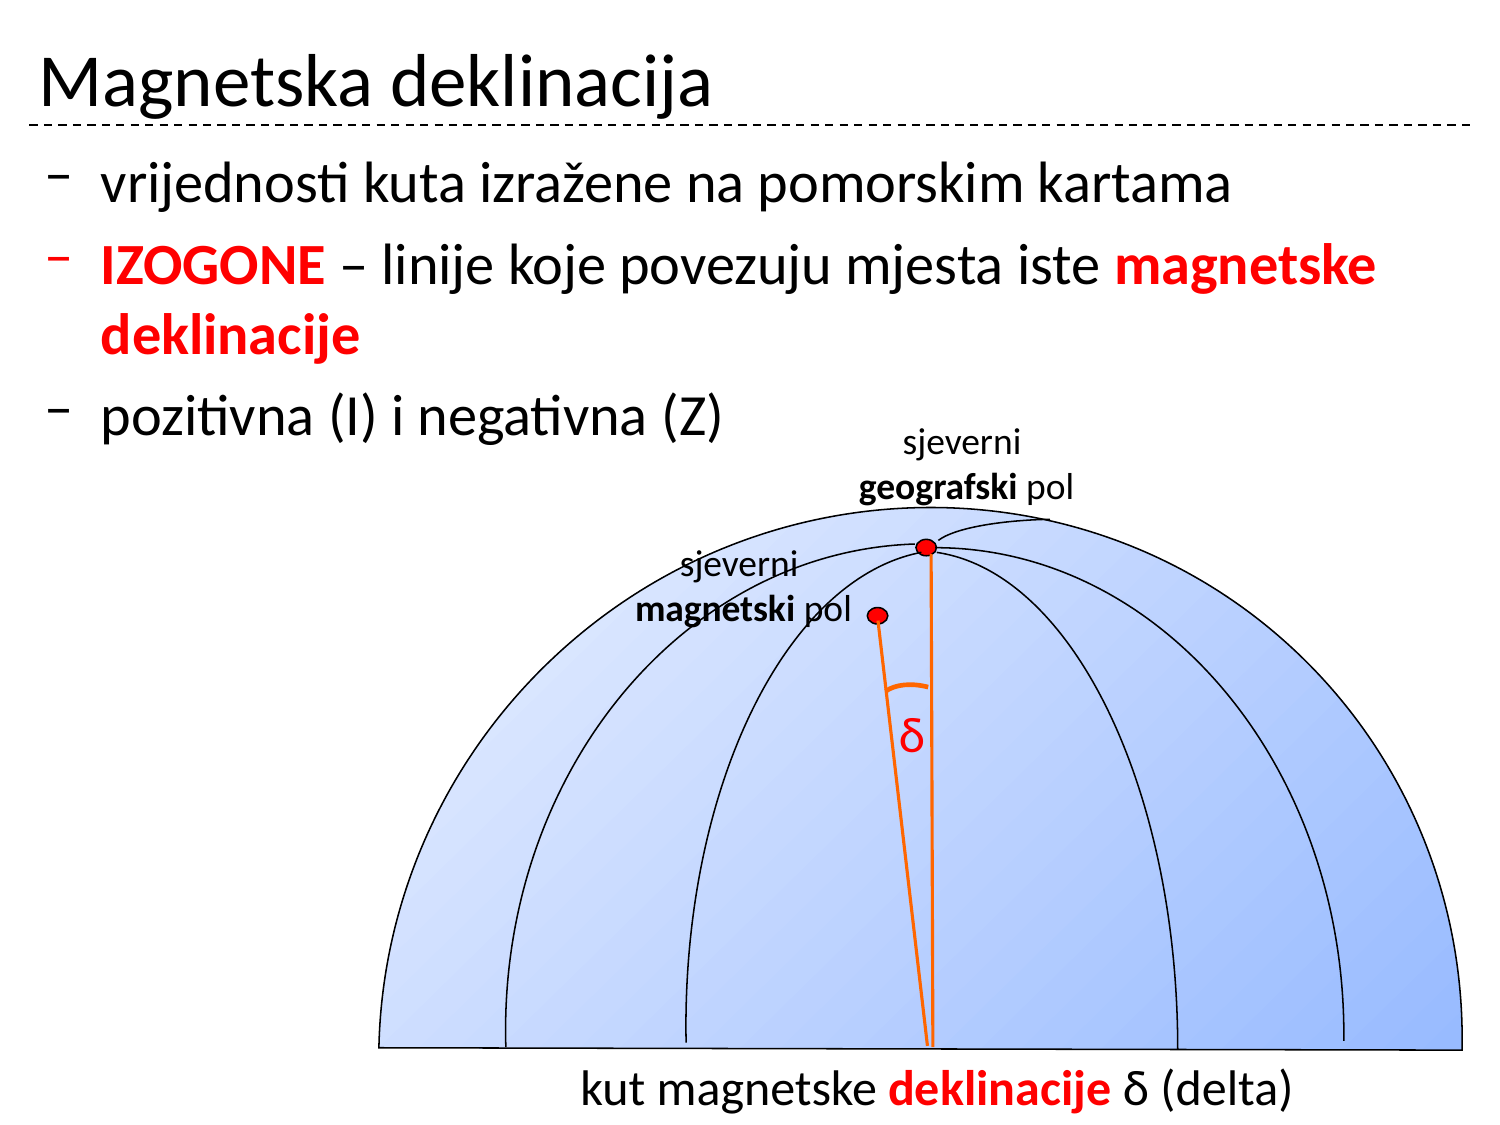

# Magnetska deklinacija
vrijednosti kuta izražene na pomorskim kartama
IZOGONE – linije koje povezuju mjesta iste magnetske deklinacije
pozitivna (I) i negativna (Z)

sjeverni
geografski pol

sjeverni
magnetski pol

δ
kut magnetske deklinacije δ (delta)